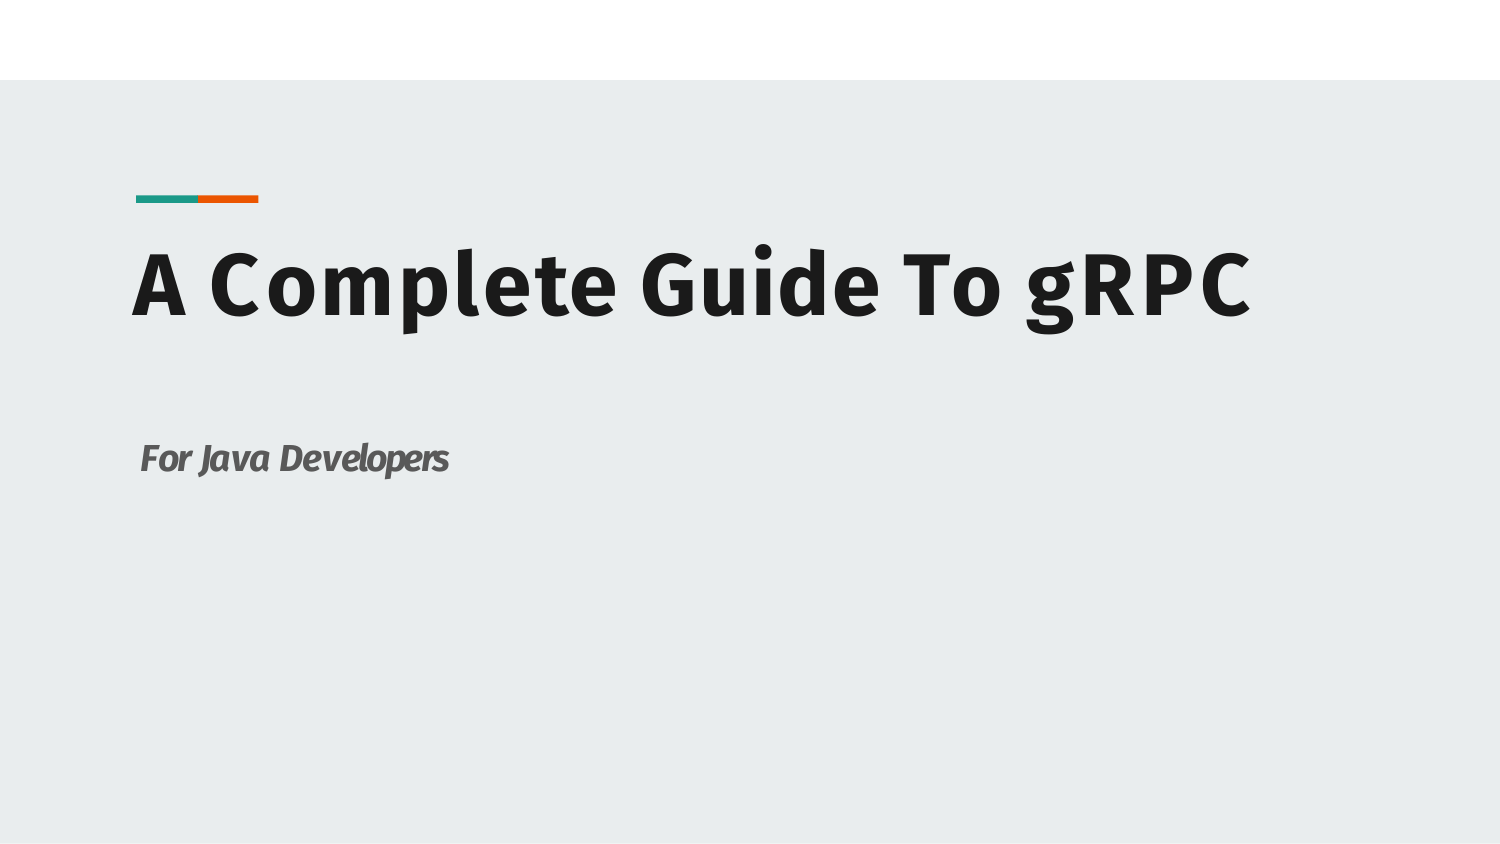

A Complete Guide To gRPC
For Java Developers